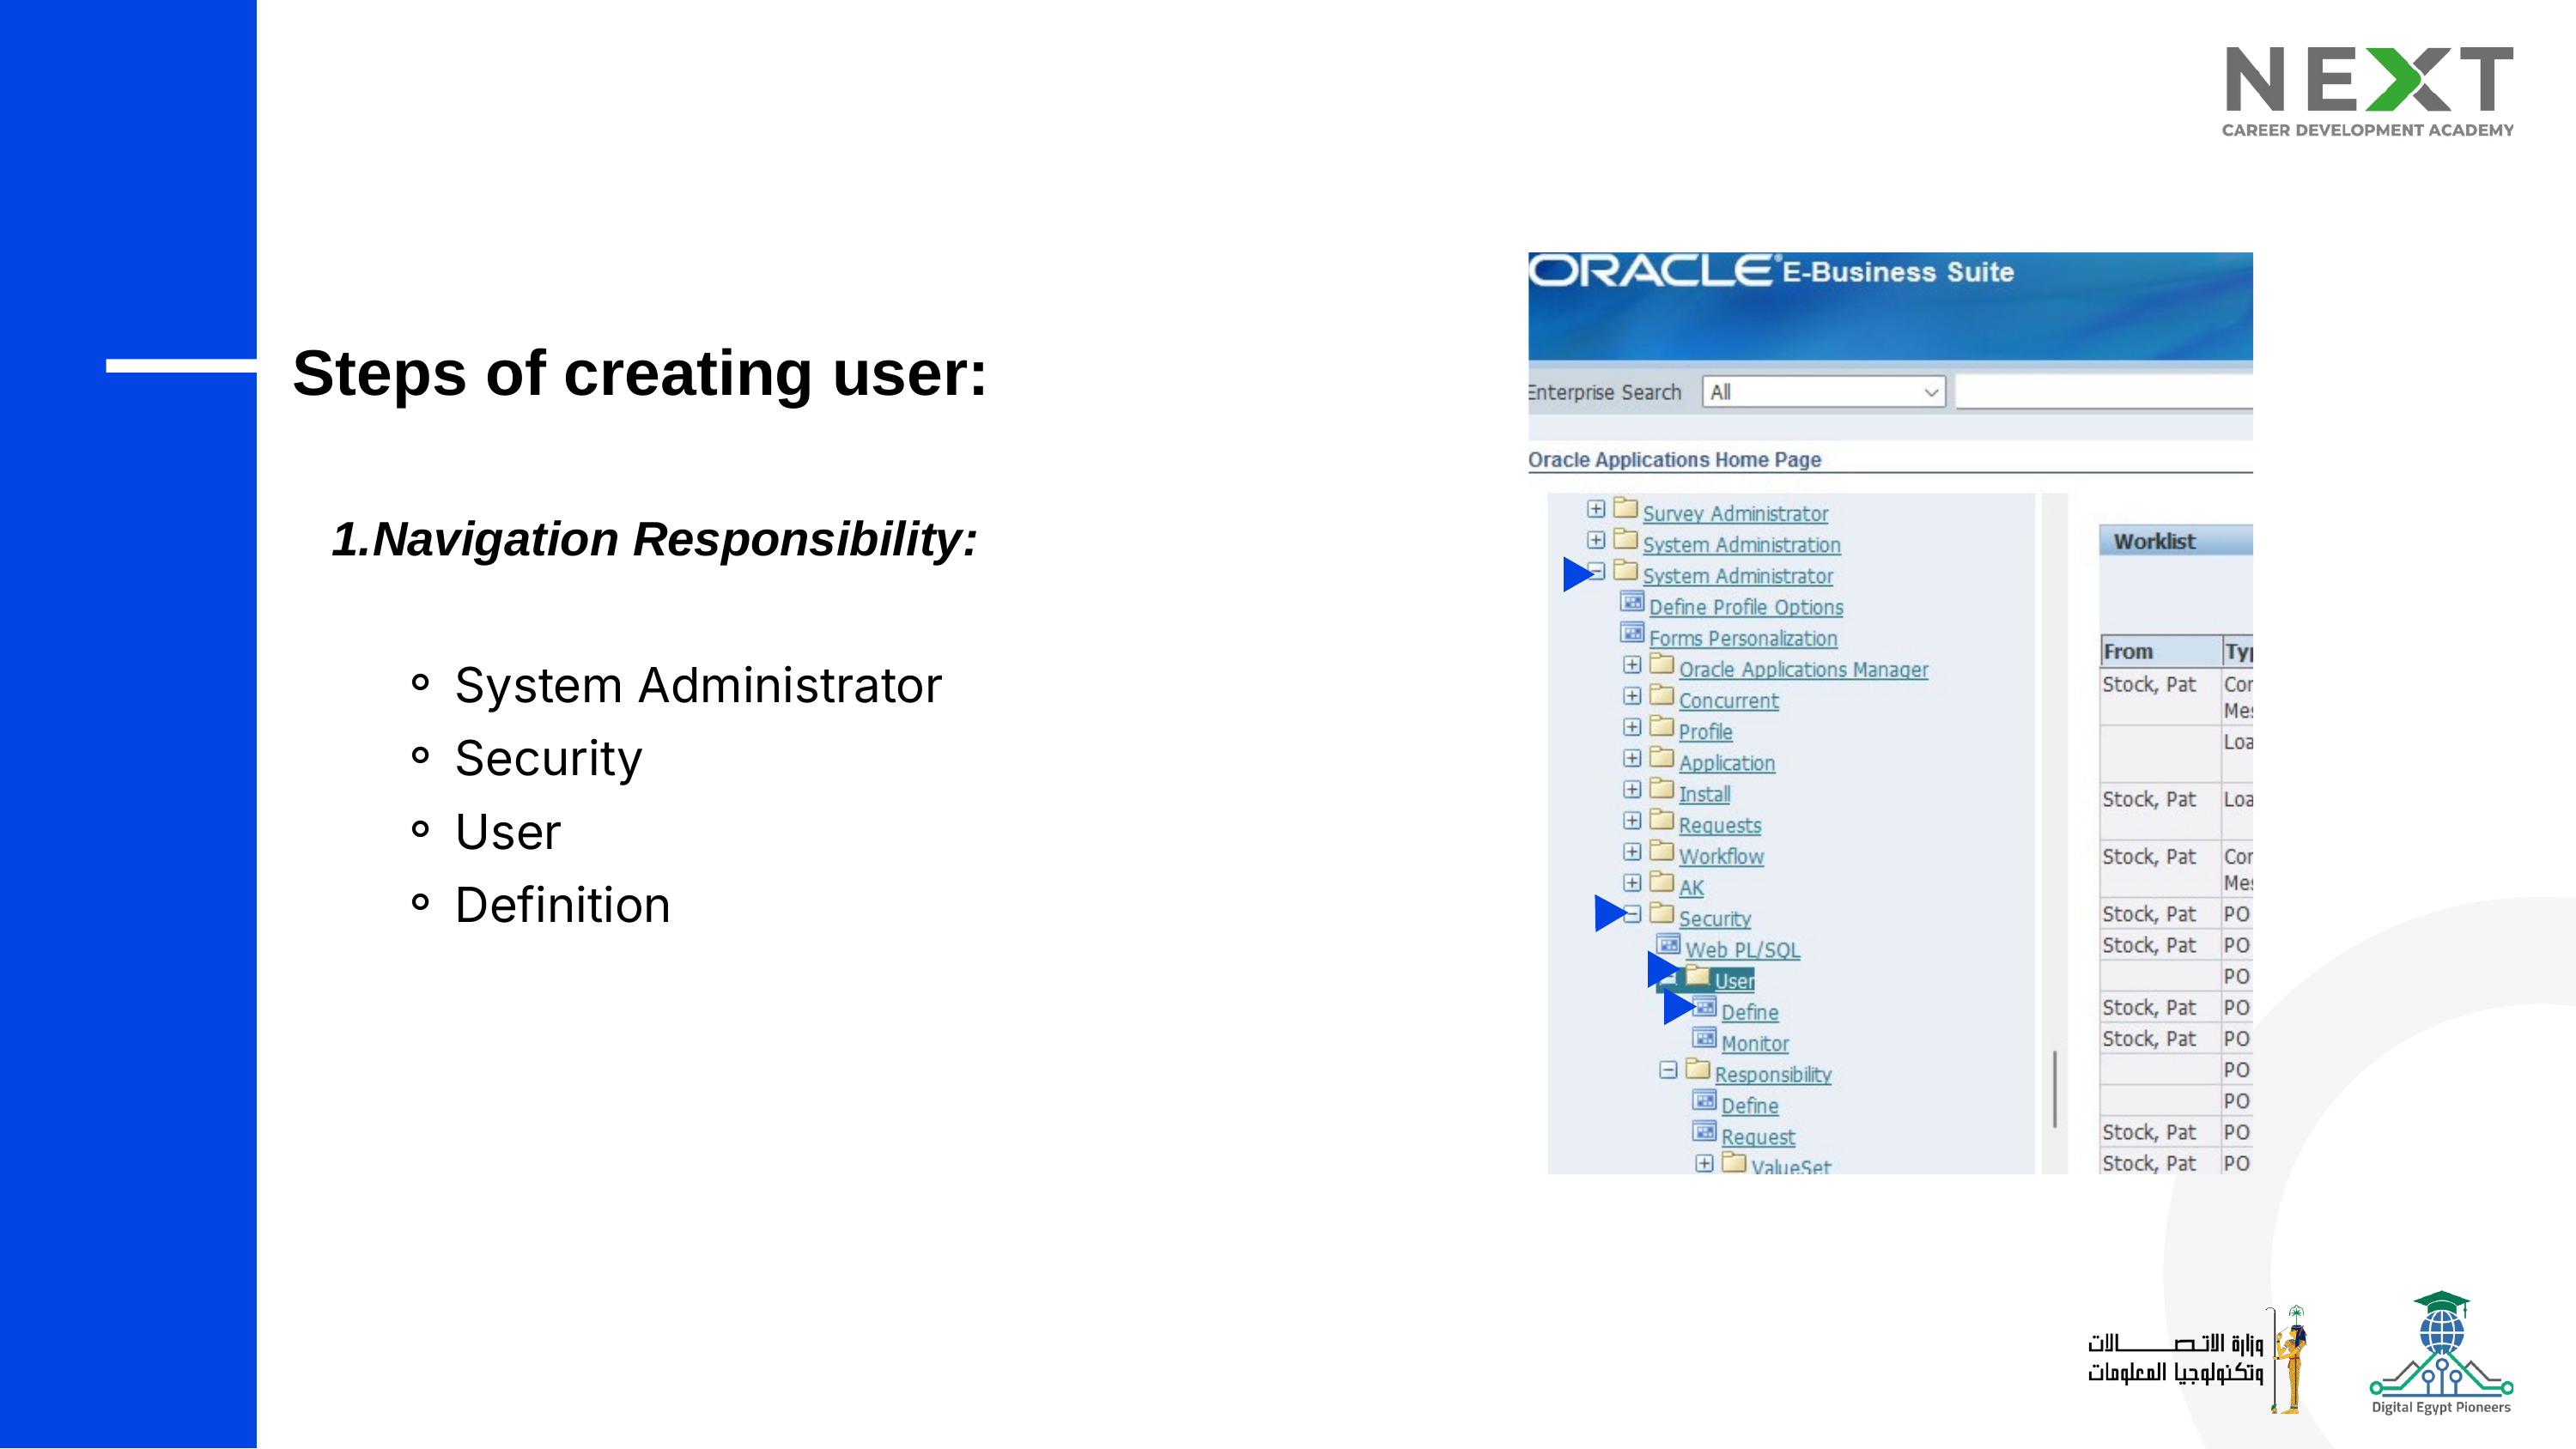

Steps of creating user:

Navigation Responsibility:

System Administrator
Security
User
Definition